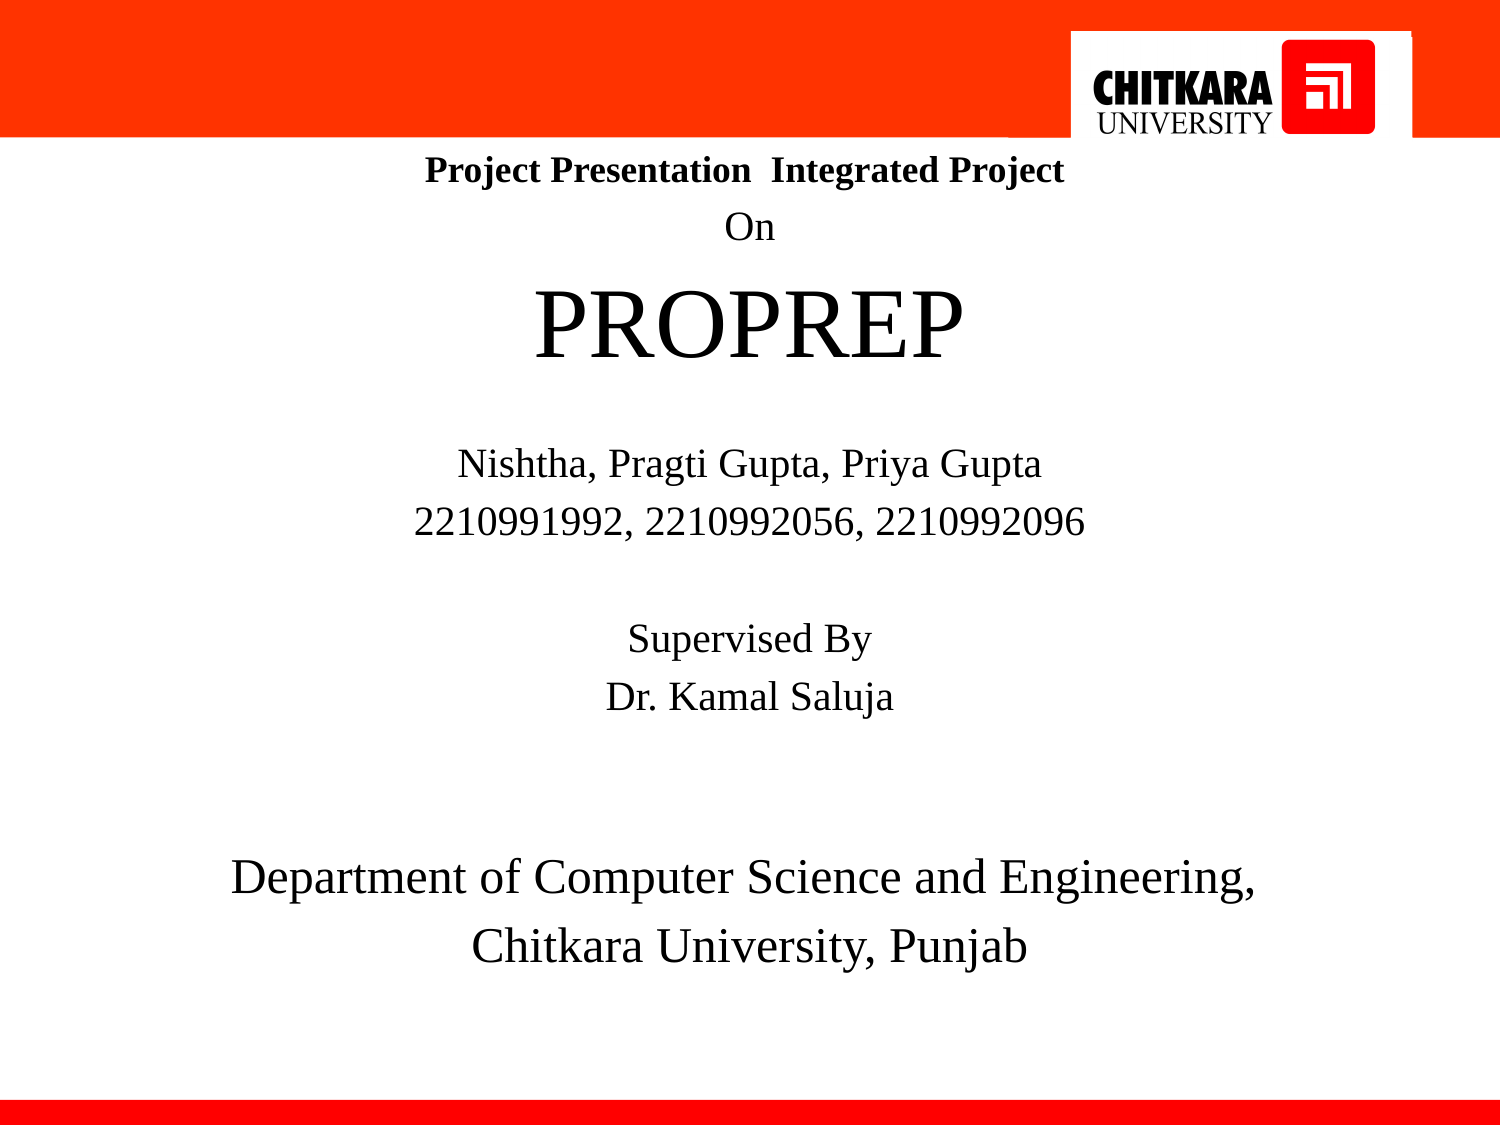

Project Presentation  Integrated Project
On
PROPREP
Nishtha, Pragti Gupta, Priya Gupta
2210991992, 2210992056, 2210992096

Supervised By
Dr. Kamal Saluja

Department of Computer Science and Engineering,
Chitkara University, Punjab